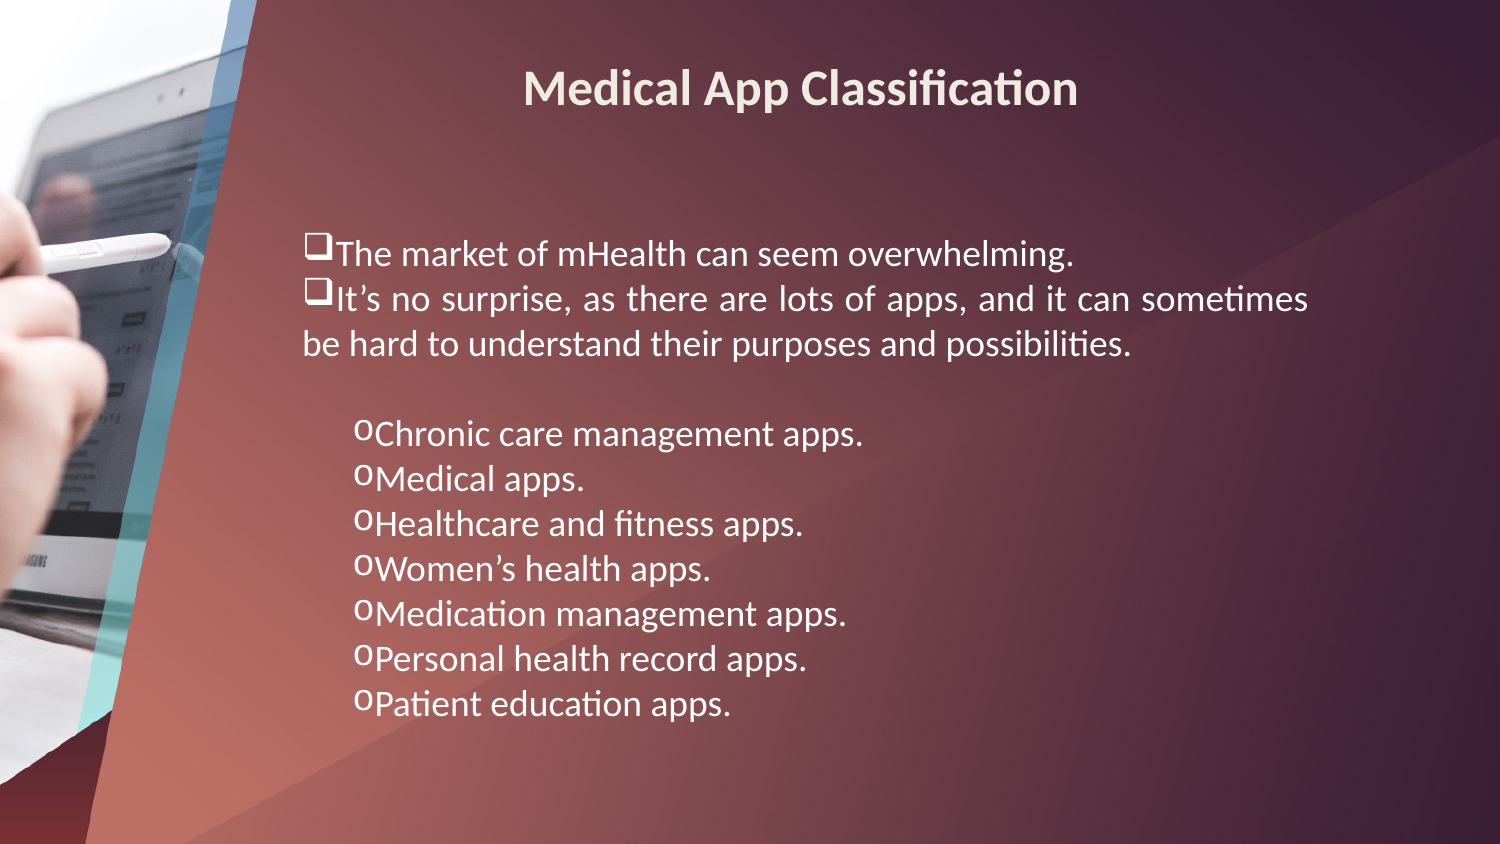

# Medical App Classification
The market of mHealth can seem overwhelming.
It’s no surprise, as there are lots of apps, and it can sometimes be hard to understand their purposes and possibilities.
Chronic care management apps.
Medical apps.
Healthcare and fitness apps.
Women’s health apps.
Medication management apps.
Personal health record apps.
Patient education apps.